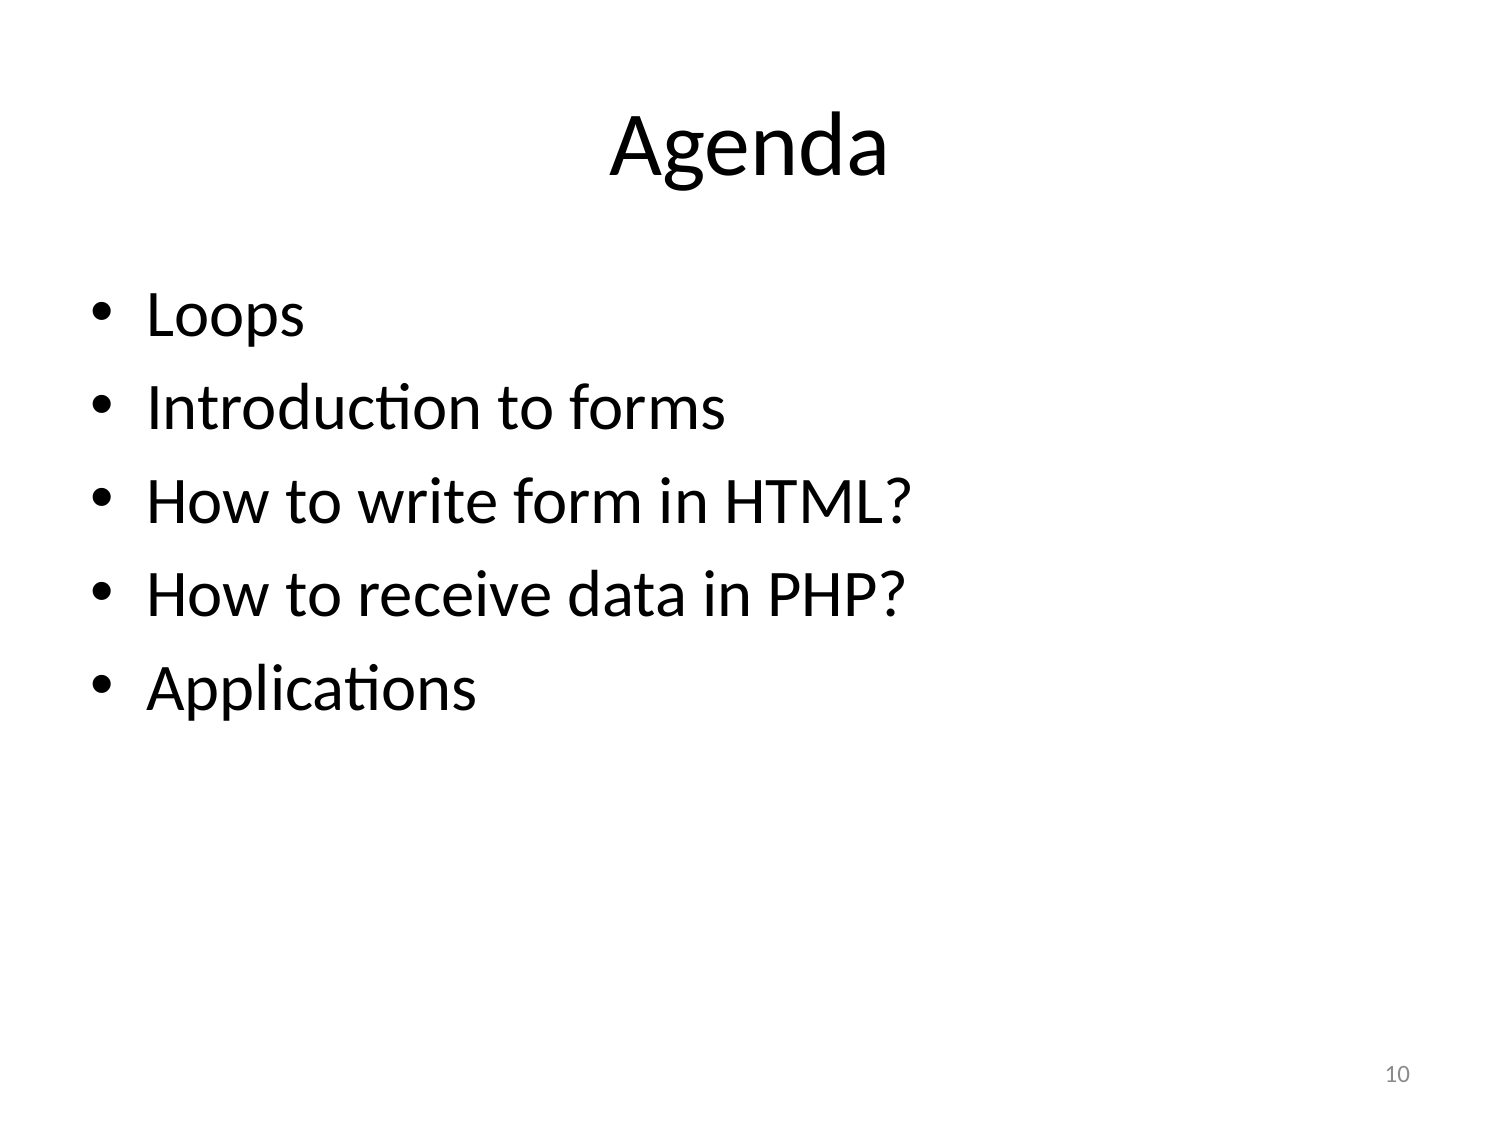

# Agenda
Loops
Introduction to forms
How to write form in HTML?
How to receive data in PHP?
Applications
10